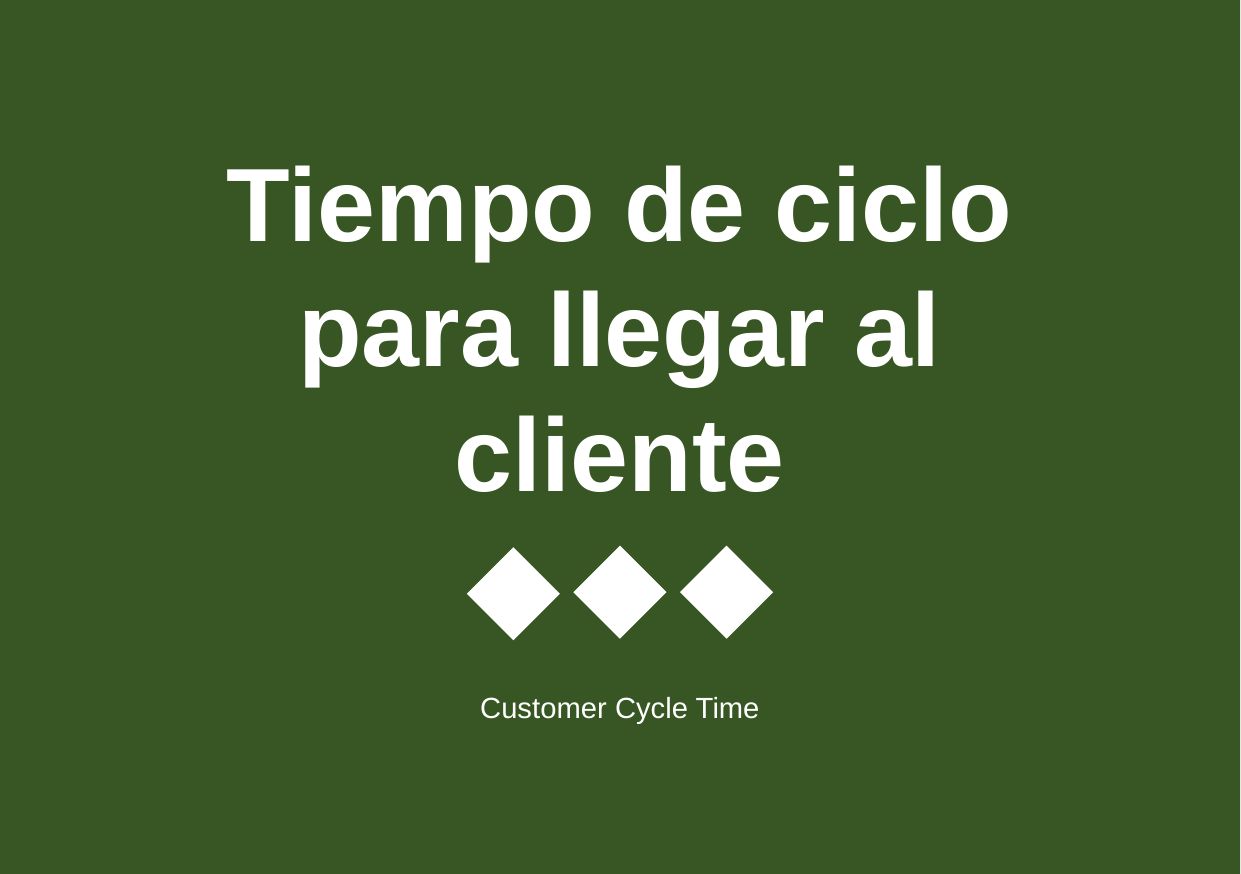

Tiempo de ciclo para llegar al cliente

Customer Cycle Time